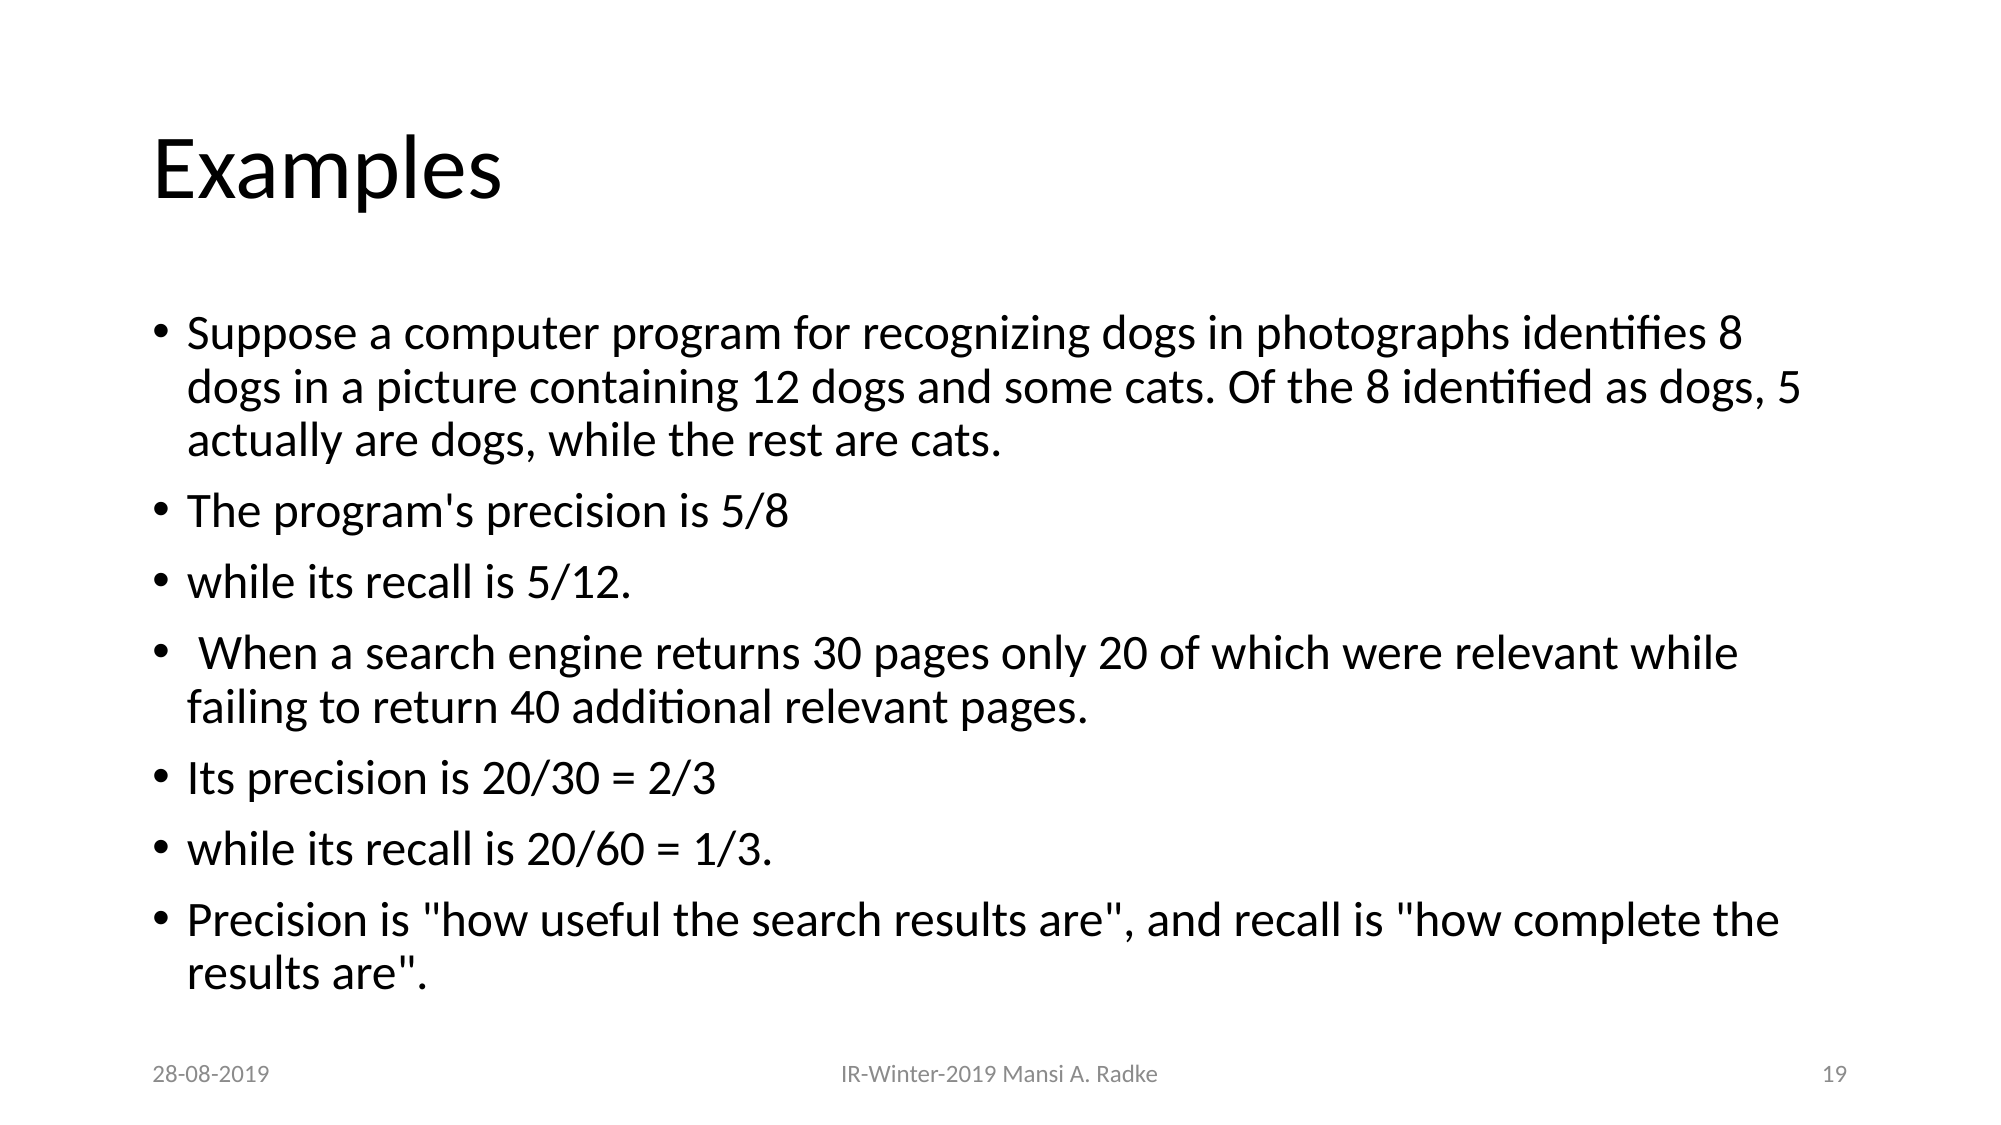

# Examples
Suppose a computer program for recognizing dogs in photographs identifies 8 dogs in a picture containing 12 dogs and some cats. Of the 8 identified as dogs, 5 actually are dogs, while the rest are cats.
The program's precision is 5/8
while its recall is 5/12.
 When a search engine returns 30 pages only 20 of which were relevant while failing to return 40 additional relevant pages.
Its precision is 20/30 = 2/3
while its recall is 20/60 = 1/3.
Precision is "how useful the search results are", and recall is "how complete the results are".
28-08-2019
IR-Winter-2019 Mansi A. Radke
19